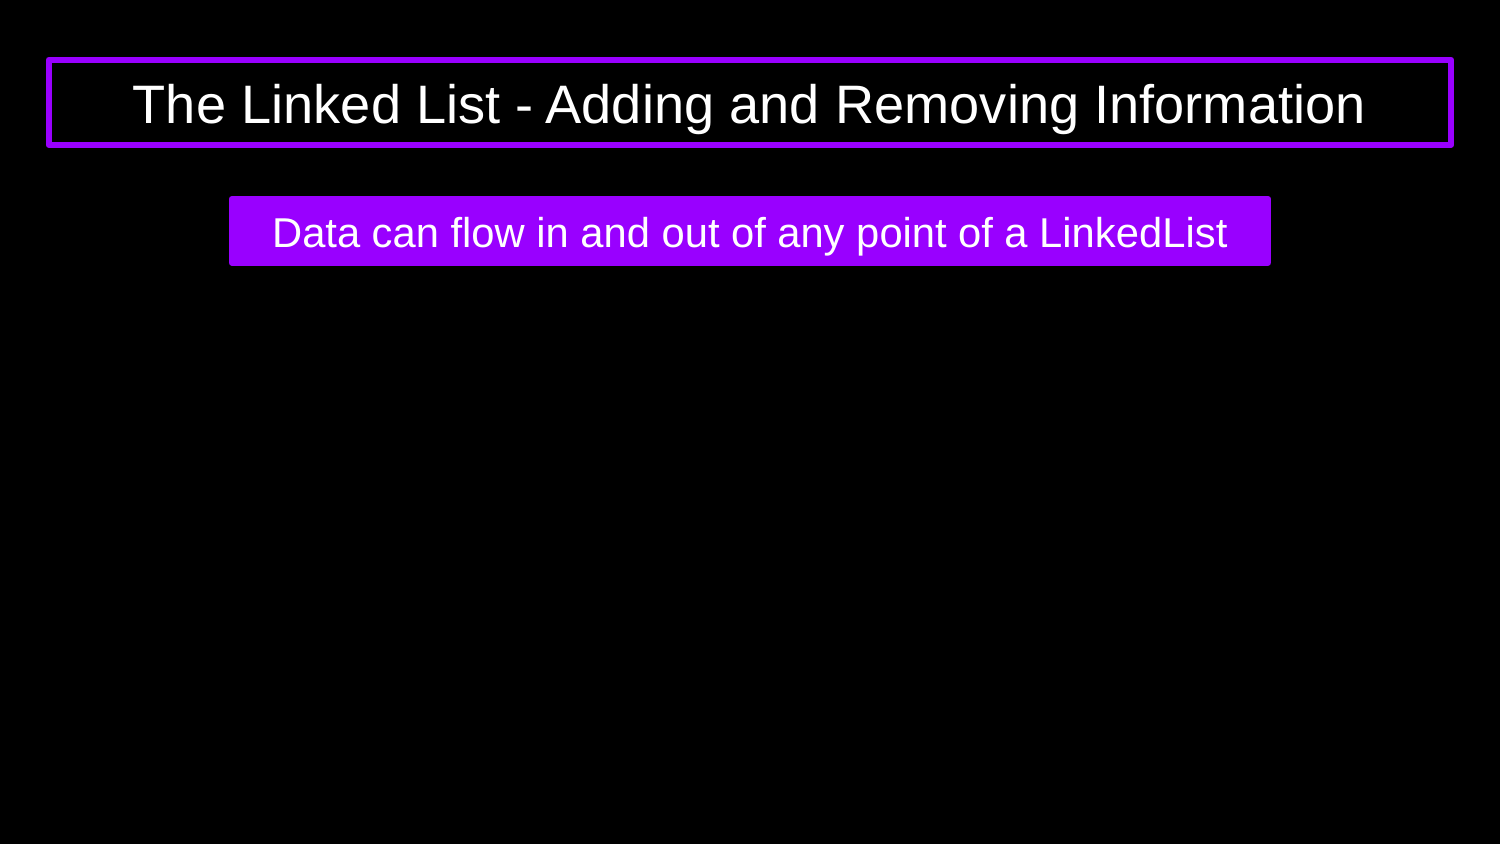

# The Linked List - Adding and Removing Information
Data can flow in and out of any point of a LinkedList